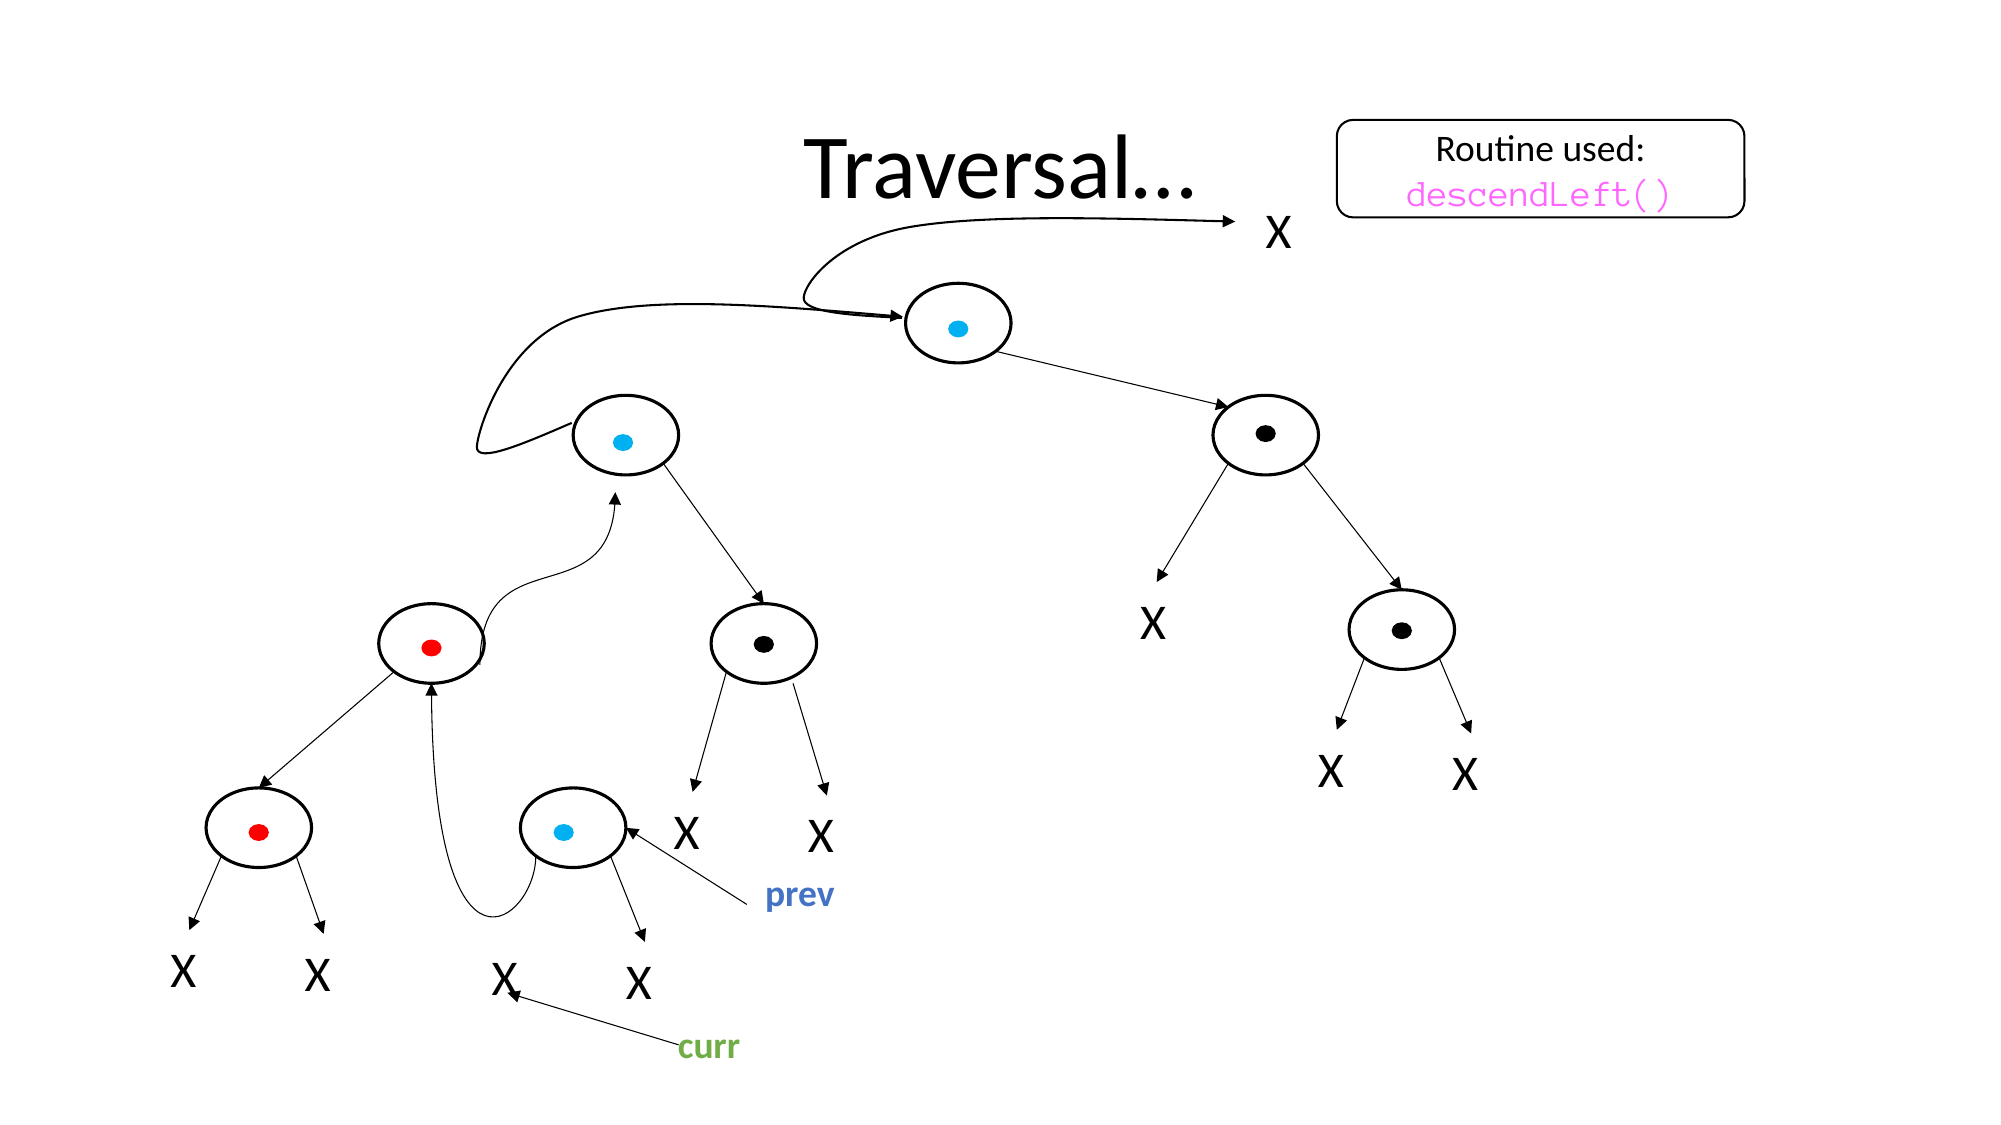

# Traversal…
Routine used:
descendLeft()
X

X

X
X

X
X

prev
X
X
X
X
curr